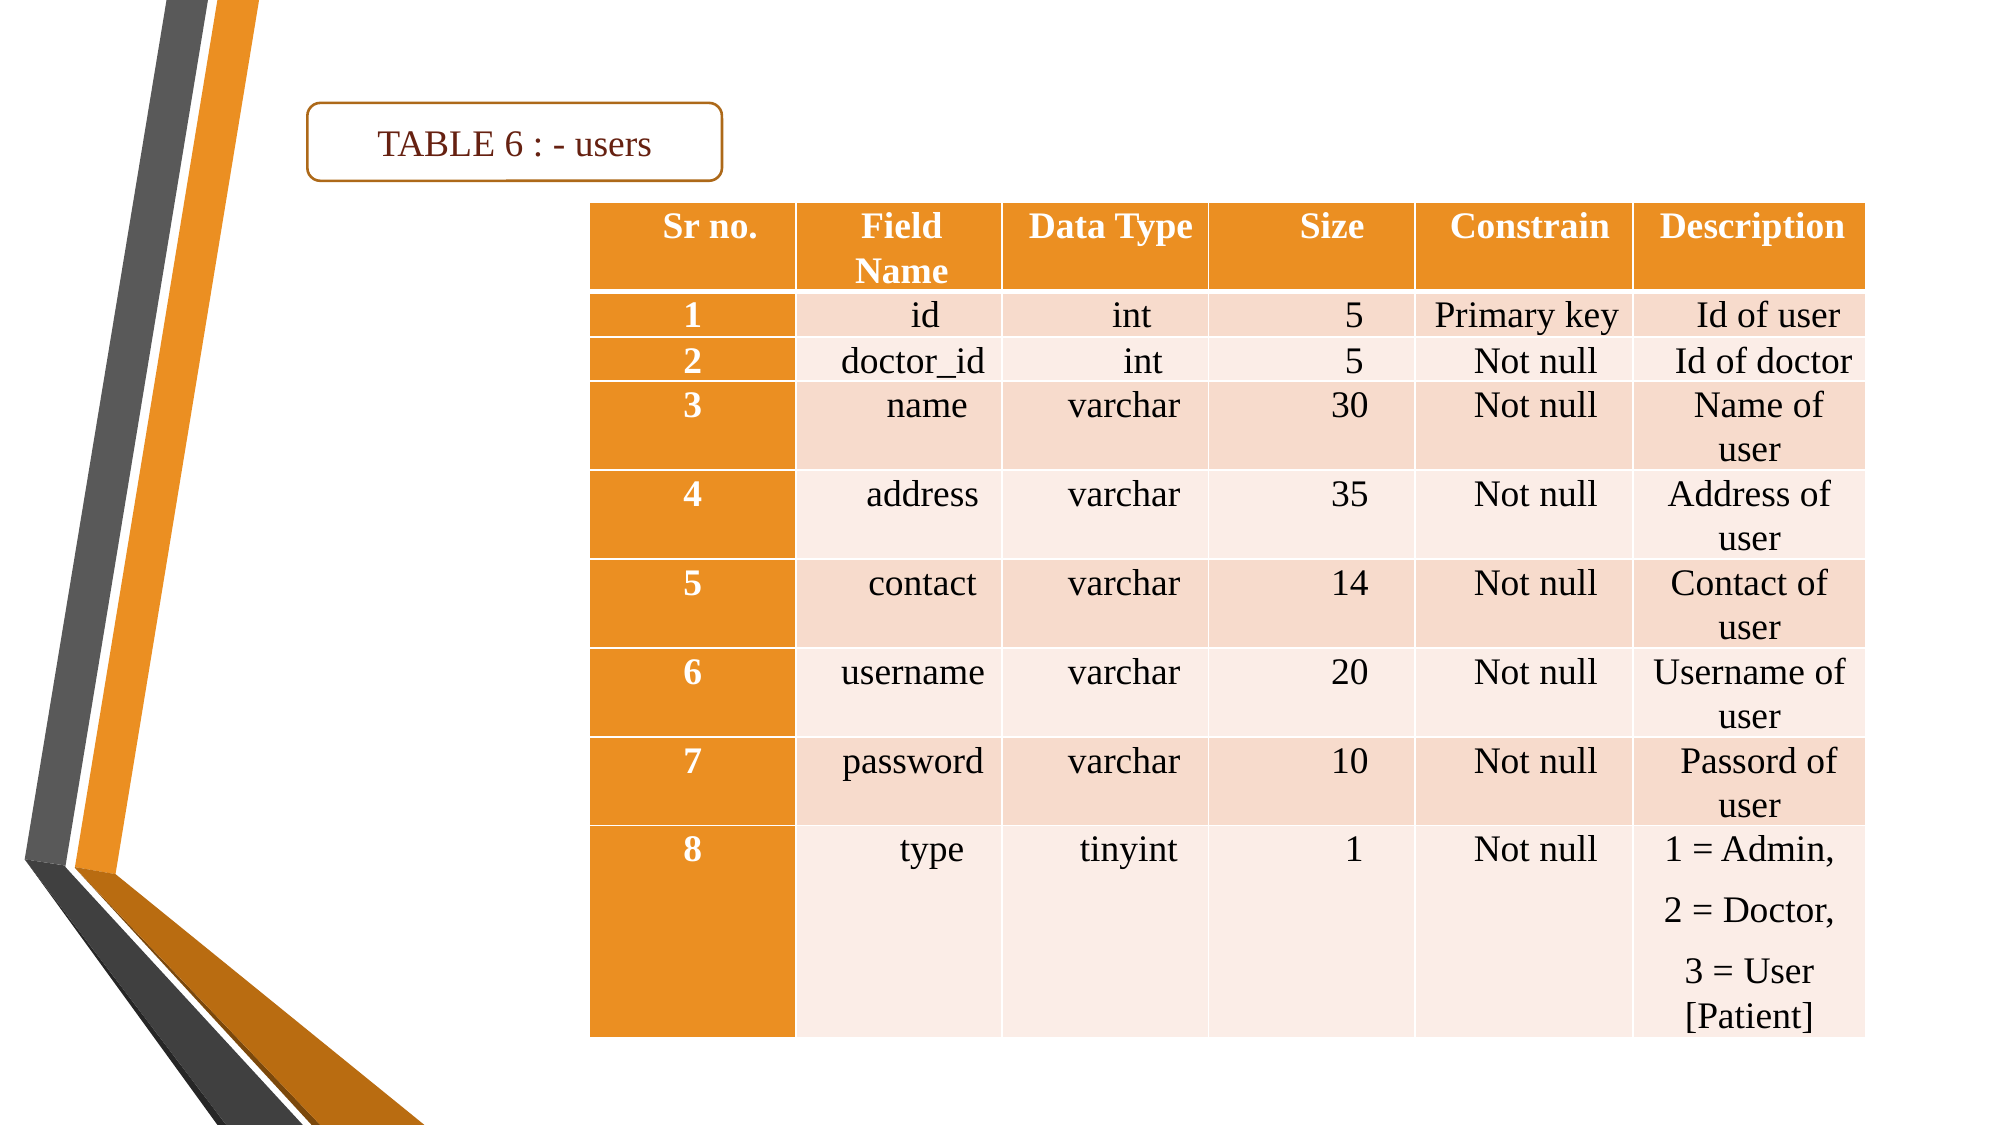

TABLE 6 : - users
| Sr no. | Field Name | Data Type | Size | Constrain | Description |
| --- | --- | --- | --- | --- | --- |
| 1 | id | int | 5 | Primary key | Id of user |
| 2 | doctor\_id | int | 5 | Not null | Id of doctor |
| 3 | name | varchar | 30 | Not null | Name of user |
| 4 | address | varchar | 35 | Not null | Address of user |
| 5 | contact | varchar | 14 | Not null | Contact of user |
| 6 | username | varchar | 20 | Not null | Username of user |
| 7 | password | varchar | 10 | Not null | Passord of user |
| 8 | type | tinyint | 1 | Not null | 1 = Admin, 2 = Doctor, 3 = User [Patient] |